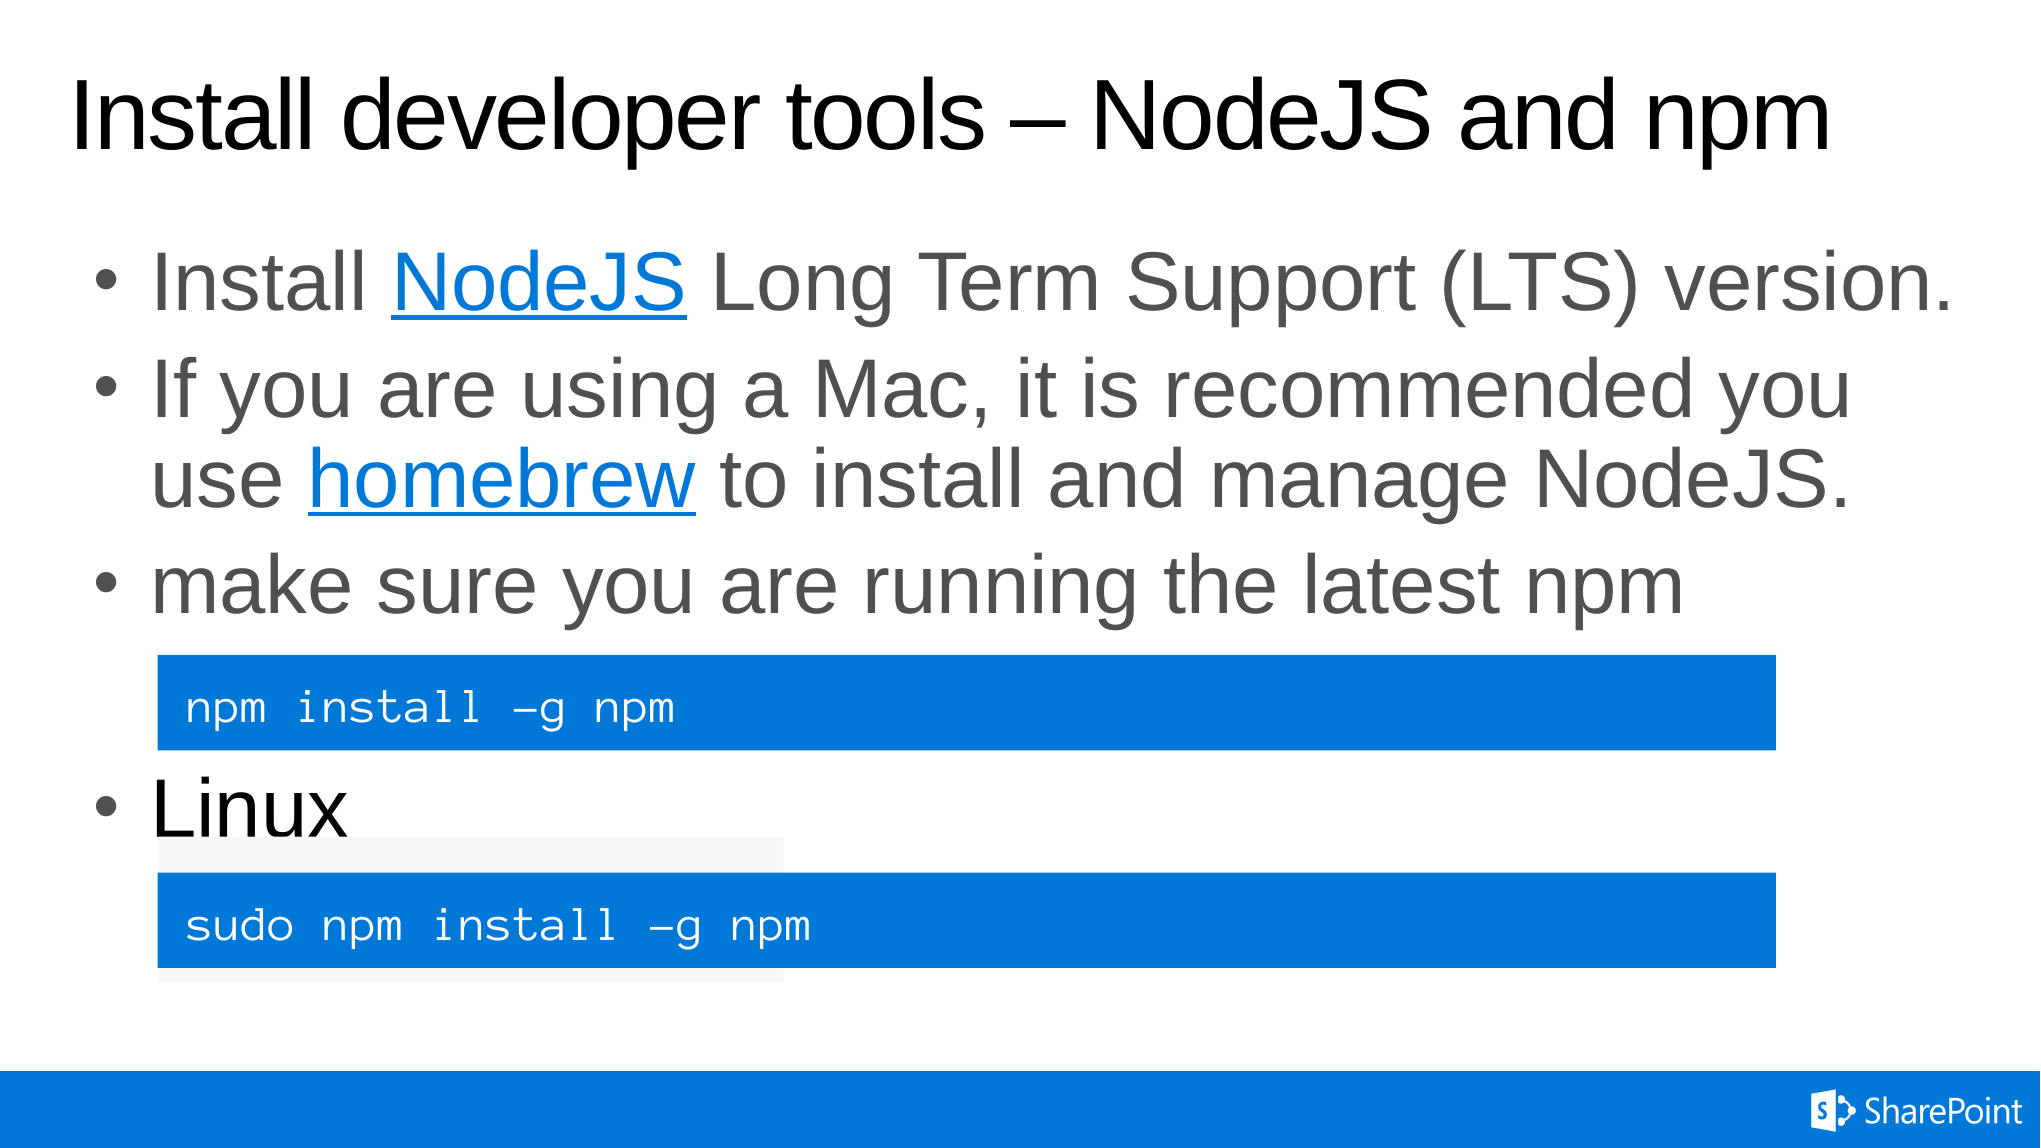

# Install developer tools – NodeJS and npm
Install NodeJS Long Term Support (LTS) version.
If you are using a Mac, it is recommended you use homebrew to install and manage NodeJS.
make sure you are running the latest npm

npm install -g npm
Linux

sudo npm install -g npm